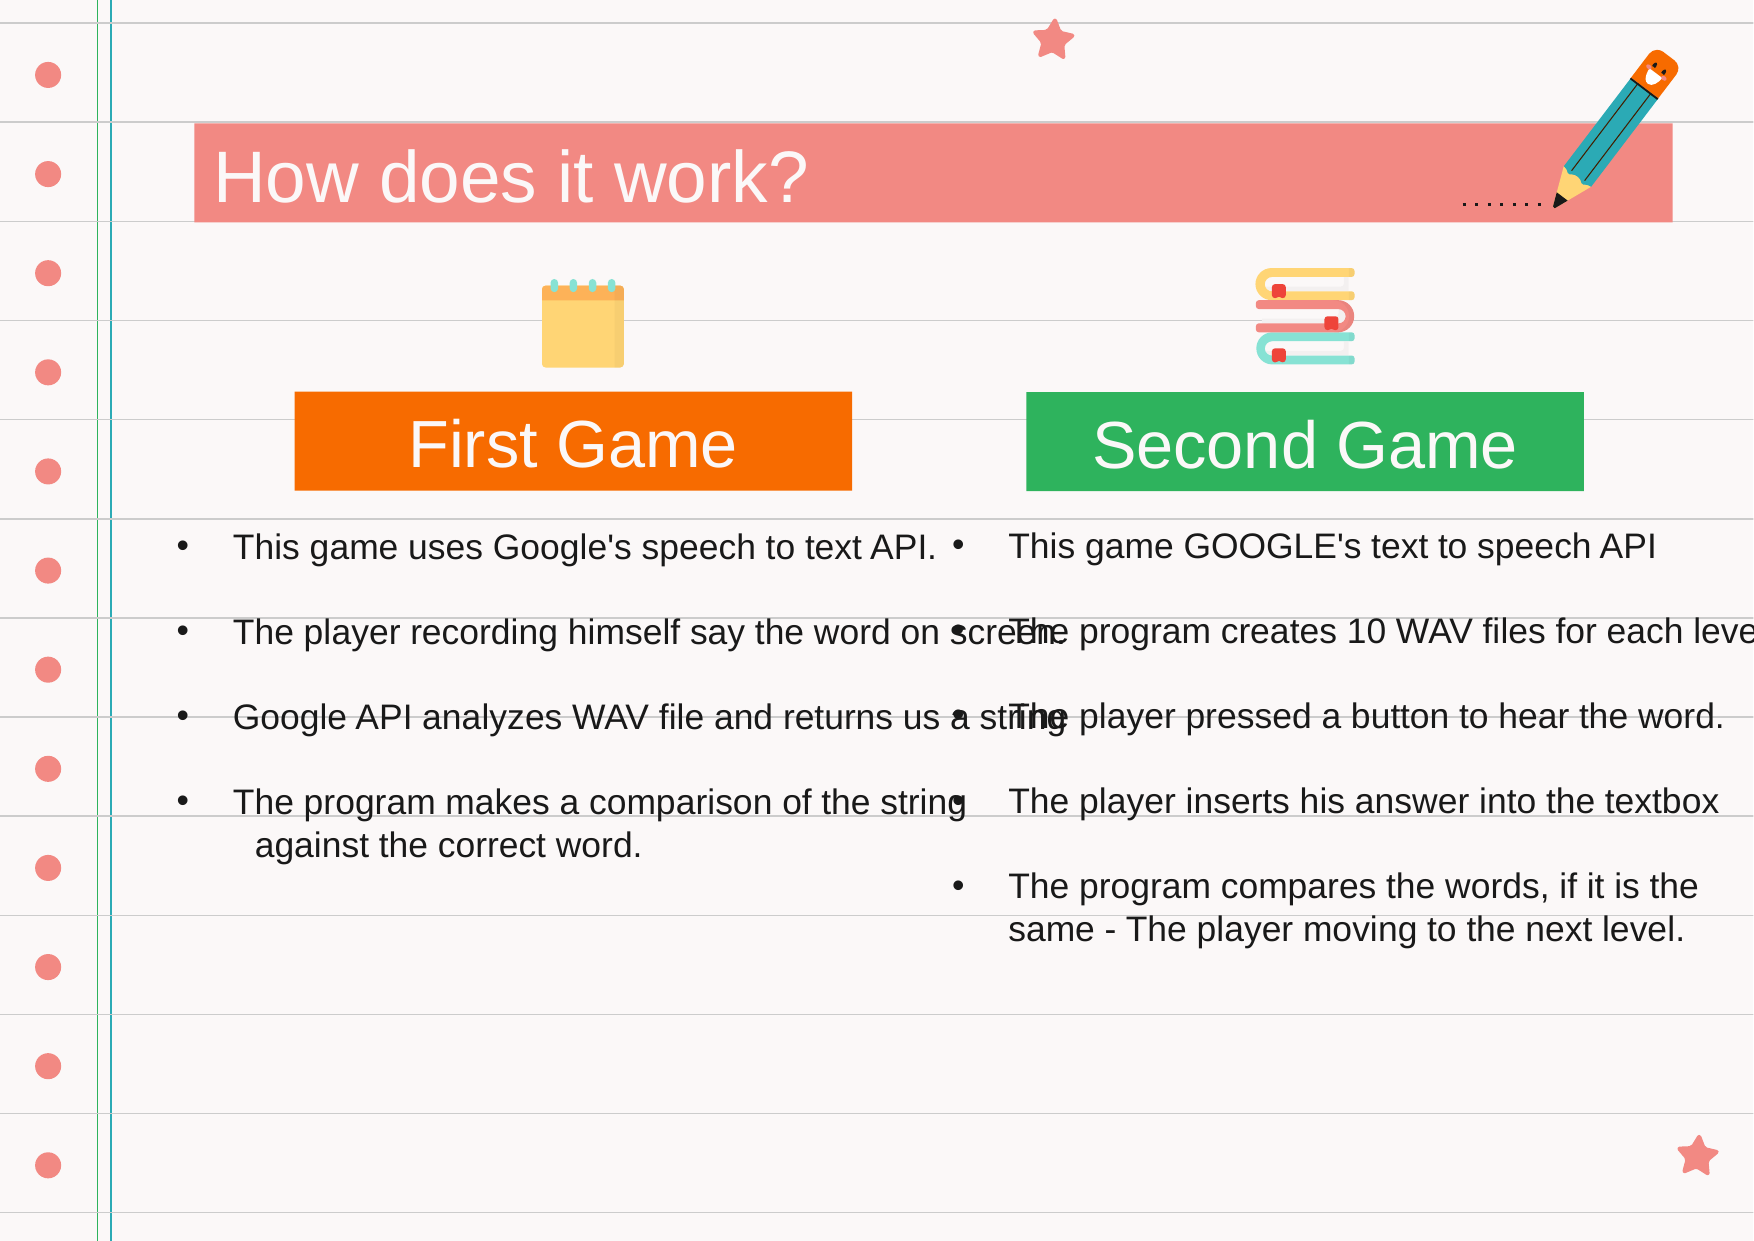

# How does it work?

First Game
Second Game
This game GOOGLE's text to speech API

The program creates 10 WAV files for each level

The player pressed a button to hear the word.

The player inserts his answer into the textbox

The program compares the words, if it is the same - The player moving to the next level.
This game uses Google's speech to text API.

The player recording himself say the word on screen.

Google API analyzes WAV file and returns us a string

The program makes a comparison of the string
        against the correct word.